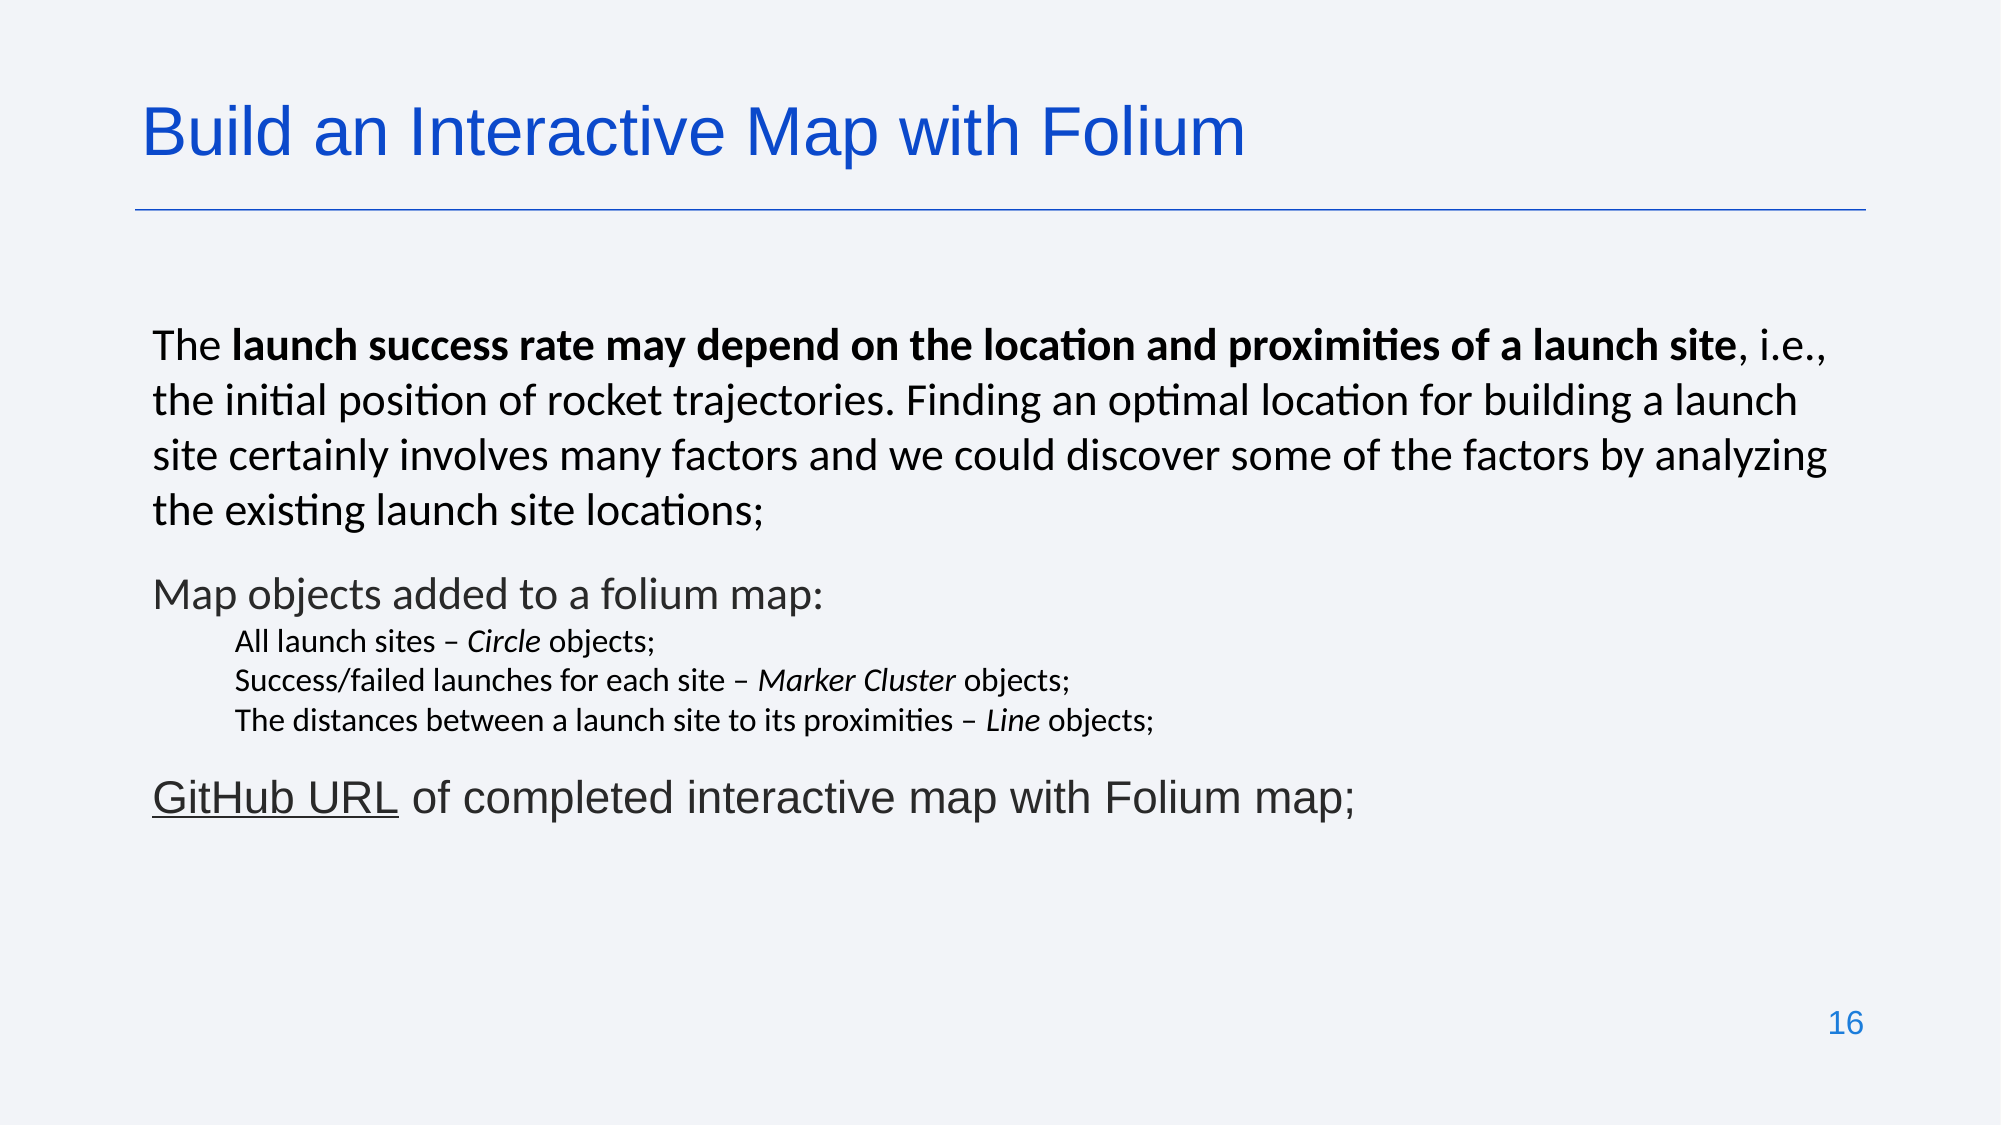

Build an Interactive Map with Folium
The launch success rate may depend on the location and proximities of a launch site, i.e., the initial position of rocket trajectories. Finding an optimal location for building a launch site certainly involves many factors and we could discover some of the factors by analyzing the existing launch site locations;
Map objects added to a folium map:
 All launch sites – Circle objects;
 Success/failed launches for each site – Marker Cluster objects;
 The distances between a launch site to its proximities – Line objects;
GitHub URL of completed interactive map with Folium map;

16